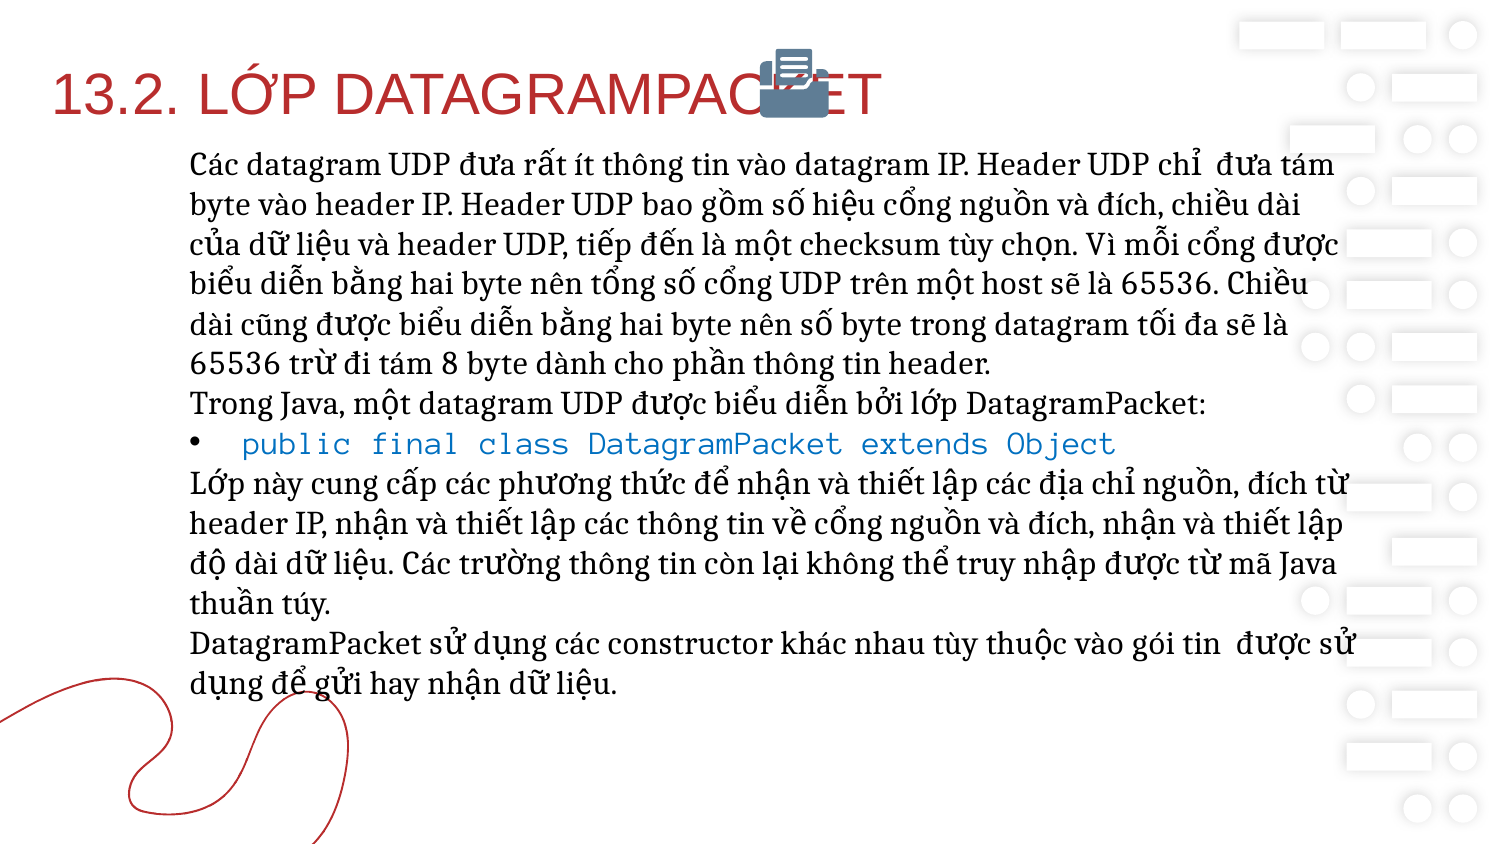

13.2. LỚP DATAGRAMPACKET

Các datagram UDP đưa rất ít thông tin vào datagram IP. Header UDP chỉ  đưa tám byte vào header IP. Header UDP bao gồm số hiệu cổng nguồn và đích, chiều dài của dữ liệu và header UDP, tiếp đến là một checksum tùy chọn. Vì mỗi cổng được biểu diễn bằng hai byte nên tổng số cổng UDP trên một host sẽ là 65536. Chiều dài cũng được biểu diễn bằng hai byte nên số byte trong datagram tối đa sẽ là 65536 trừ đi tám 8 byte dành cho phần thông tin header.
Trong Java, một datagram UDP được biểu diễn bởi lớp DatagramPacket:
 public final class DatagramPacket extends Object
Lớp này cung cấp các phương thức để nhận và thiết lập các địa chỉ nguồn, đích từ header IP, nhận và thiết lập các thông tin về cổng nguồn và đích, nhận và thiết lập độ dài dữ liệu. Các trường thông tin còn lại không thể truy nhập được từ mã Java thuần túy.
DatagramPacket sử dụng các constructor khác nhau tùy thuộc vào gói tin  được sử dụng để gửi hay nhận dữ liệu.